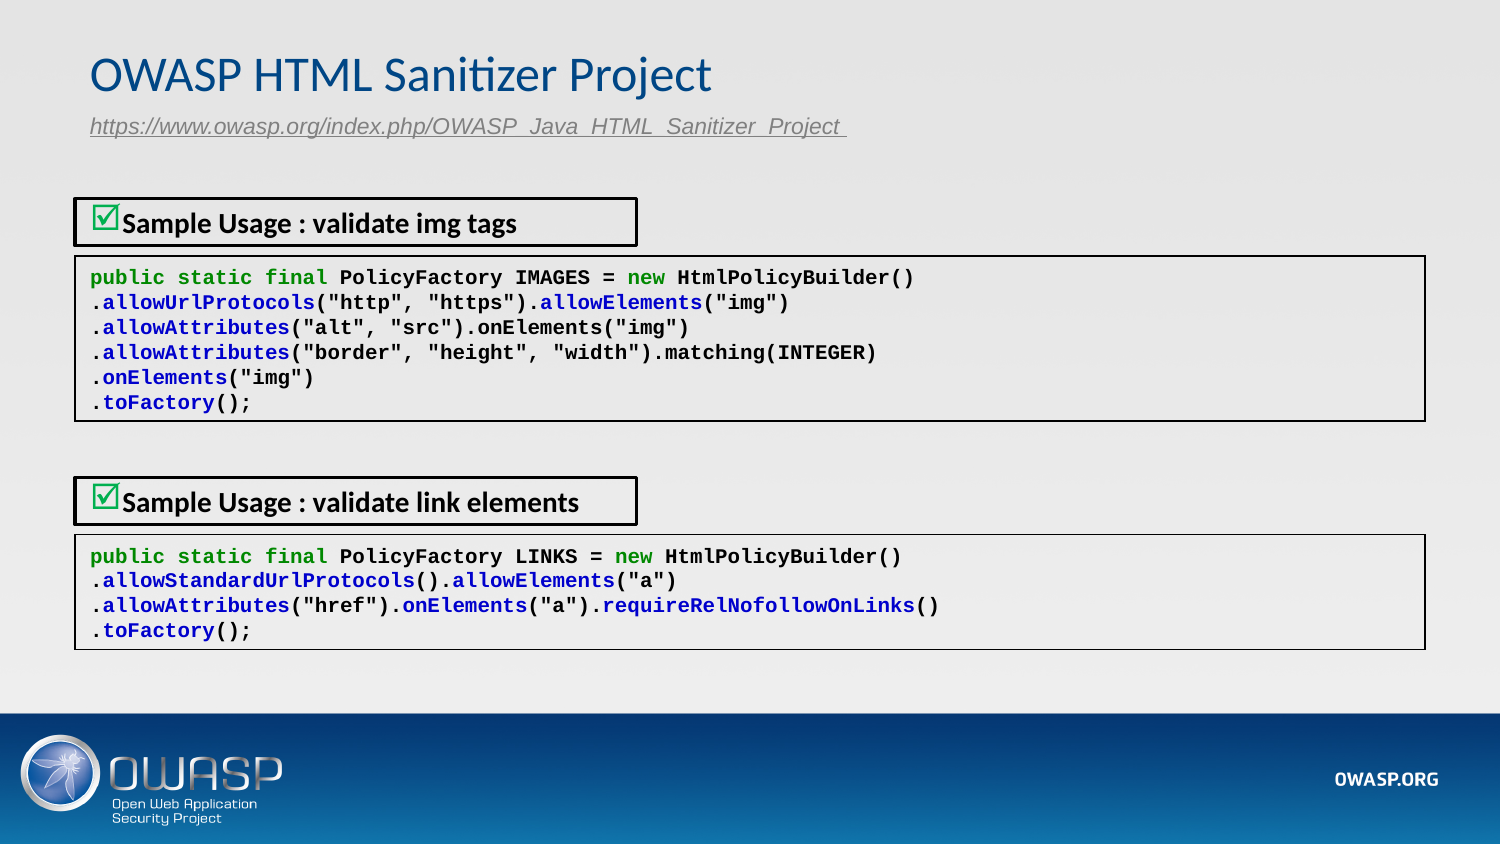

OWASP HTML Sanitizer Project
https://www.owasp.org/index.php/OWASP_Java_HTML_Sanitizer_Project
Sample Usage : validate img tags
public static final PolicyFactory IMAGES = new HtmlPolicyBuilder()
.allowUrlProtocols("http", "https").allowElements("img")
.allowAttributes("alt", "src").onElements("img")
.allowAttributes("border", "height", "width").matching(INTEGER)
.onElements("img")
.toFactory();
Sample Usage : validate link elements
public static final PolicyFactory LINKS = new HtmlPolicyBuilder()
.allowStandardUrlProtocols().allowElements("a")
.allowAttributes("href").onElements("a").requireRelNofollowOnLinks()
.toFactory();